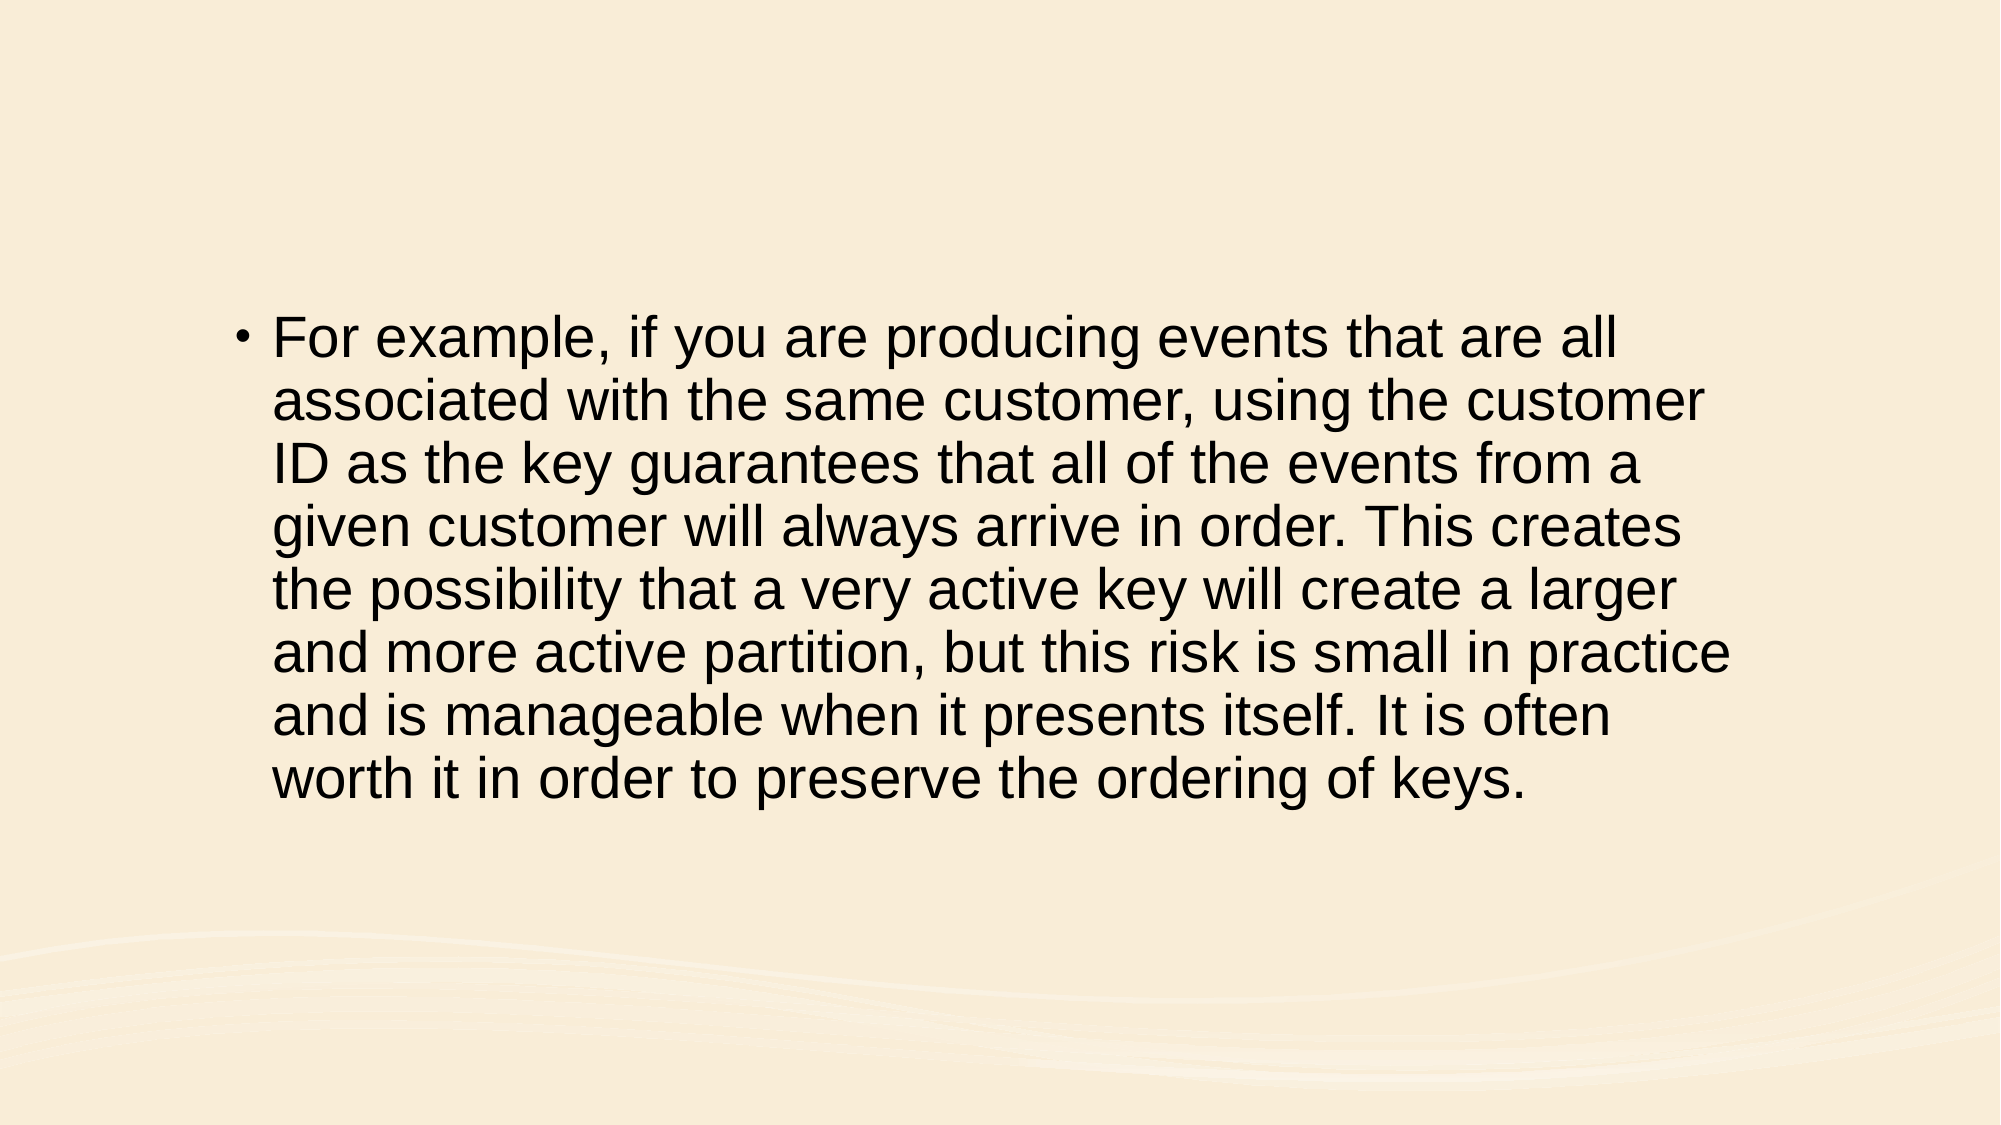

#
For example, if you are producing events that are all associated with the same customer, using the customer ID as the key guarantees that all of the events from a given customer will always arrive in order. This creates the possibility that a very active key will create a larger and more active partition, but this risk is small in practice and is manageable when it presents itself. It is often worth it in order to preserve the ordering of keys.